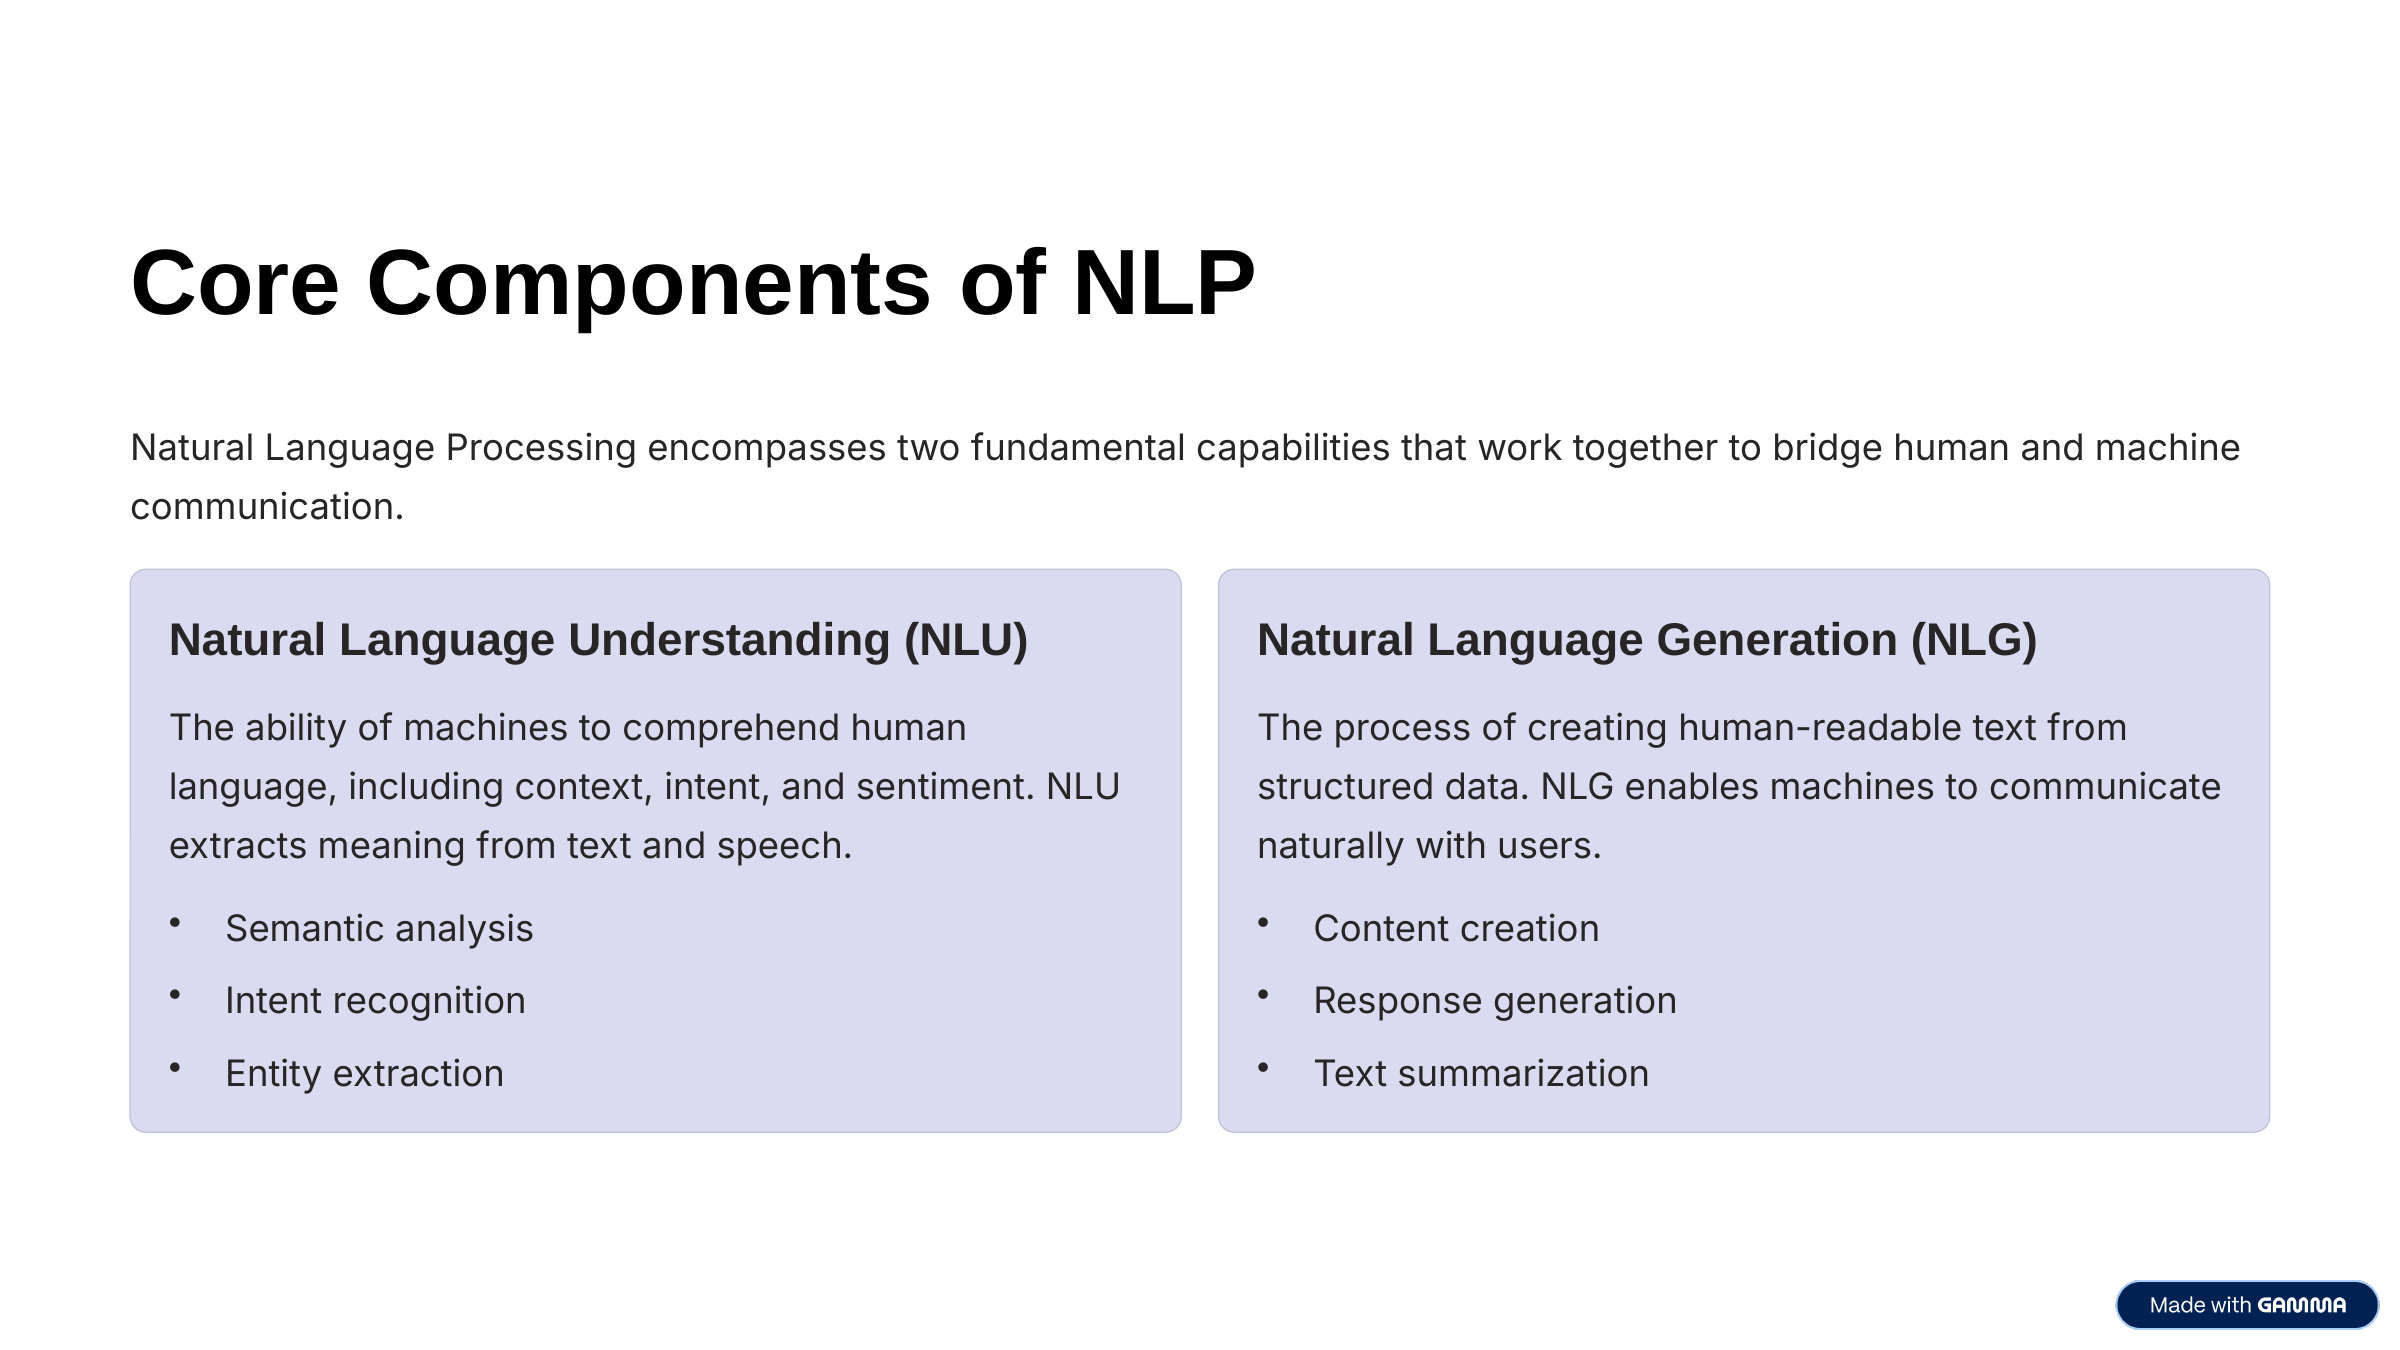

Core Components of NLP
Natural Language Processing encompasses two fundamental capabilities that work together to bridge human and machine communication.

Natural Language Understanding (NLU)
Natural Language Generation (NLG)
The ability of machines to comprehend human language, including context, intent, and sentiment. NLU extracts meaning from text and speech.
The process of creating human-readable text from structured data. NLG enables machines to communicate naturally with users.
Semantic analysis
Content creation
Intent recognition
Response generation
Entity extraction
Text summarization